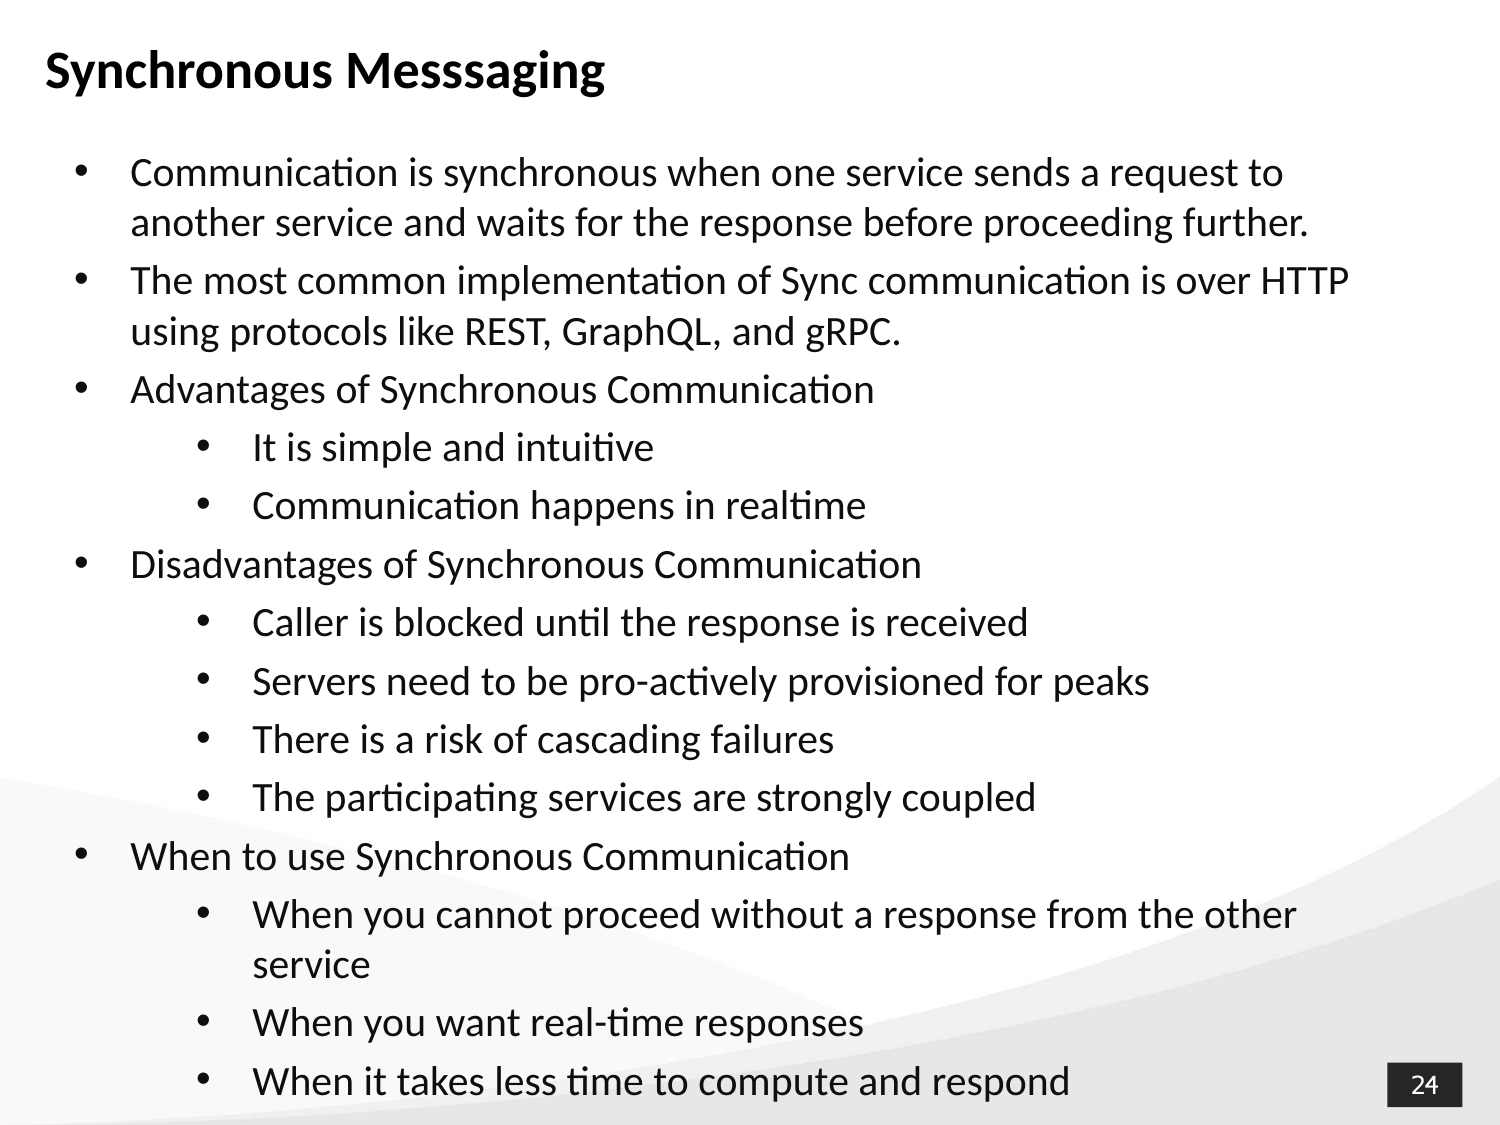

# Synchronous Messsaging
Communication is synchronous when one service sends a request to another service and waits for the response before proceeding further.
The most common implementation of Sync communication is over HTTP using protocols like REST, GraphQL, and gRPC.
Advantages of Synchronous Communication
It is simple and intuitive
Communication happens in realtime
Disadvantages of Synchronous Communication
Caller is blocked until the response is received
Servers need to be pro-actively provisioned for peaks
There is a risk of cascading failures
The participating services are strongly coupled
When to use Synchronous Communication
When you cannot proceed without a response from the other service
When you want real-time responses
When it takes less time to compute and respond